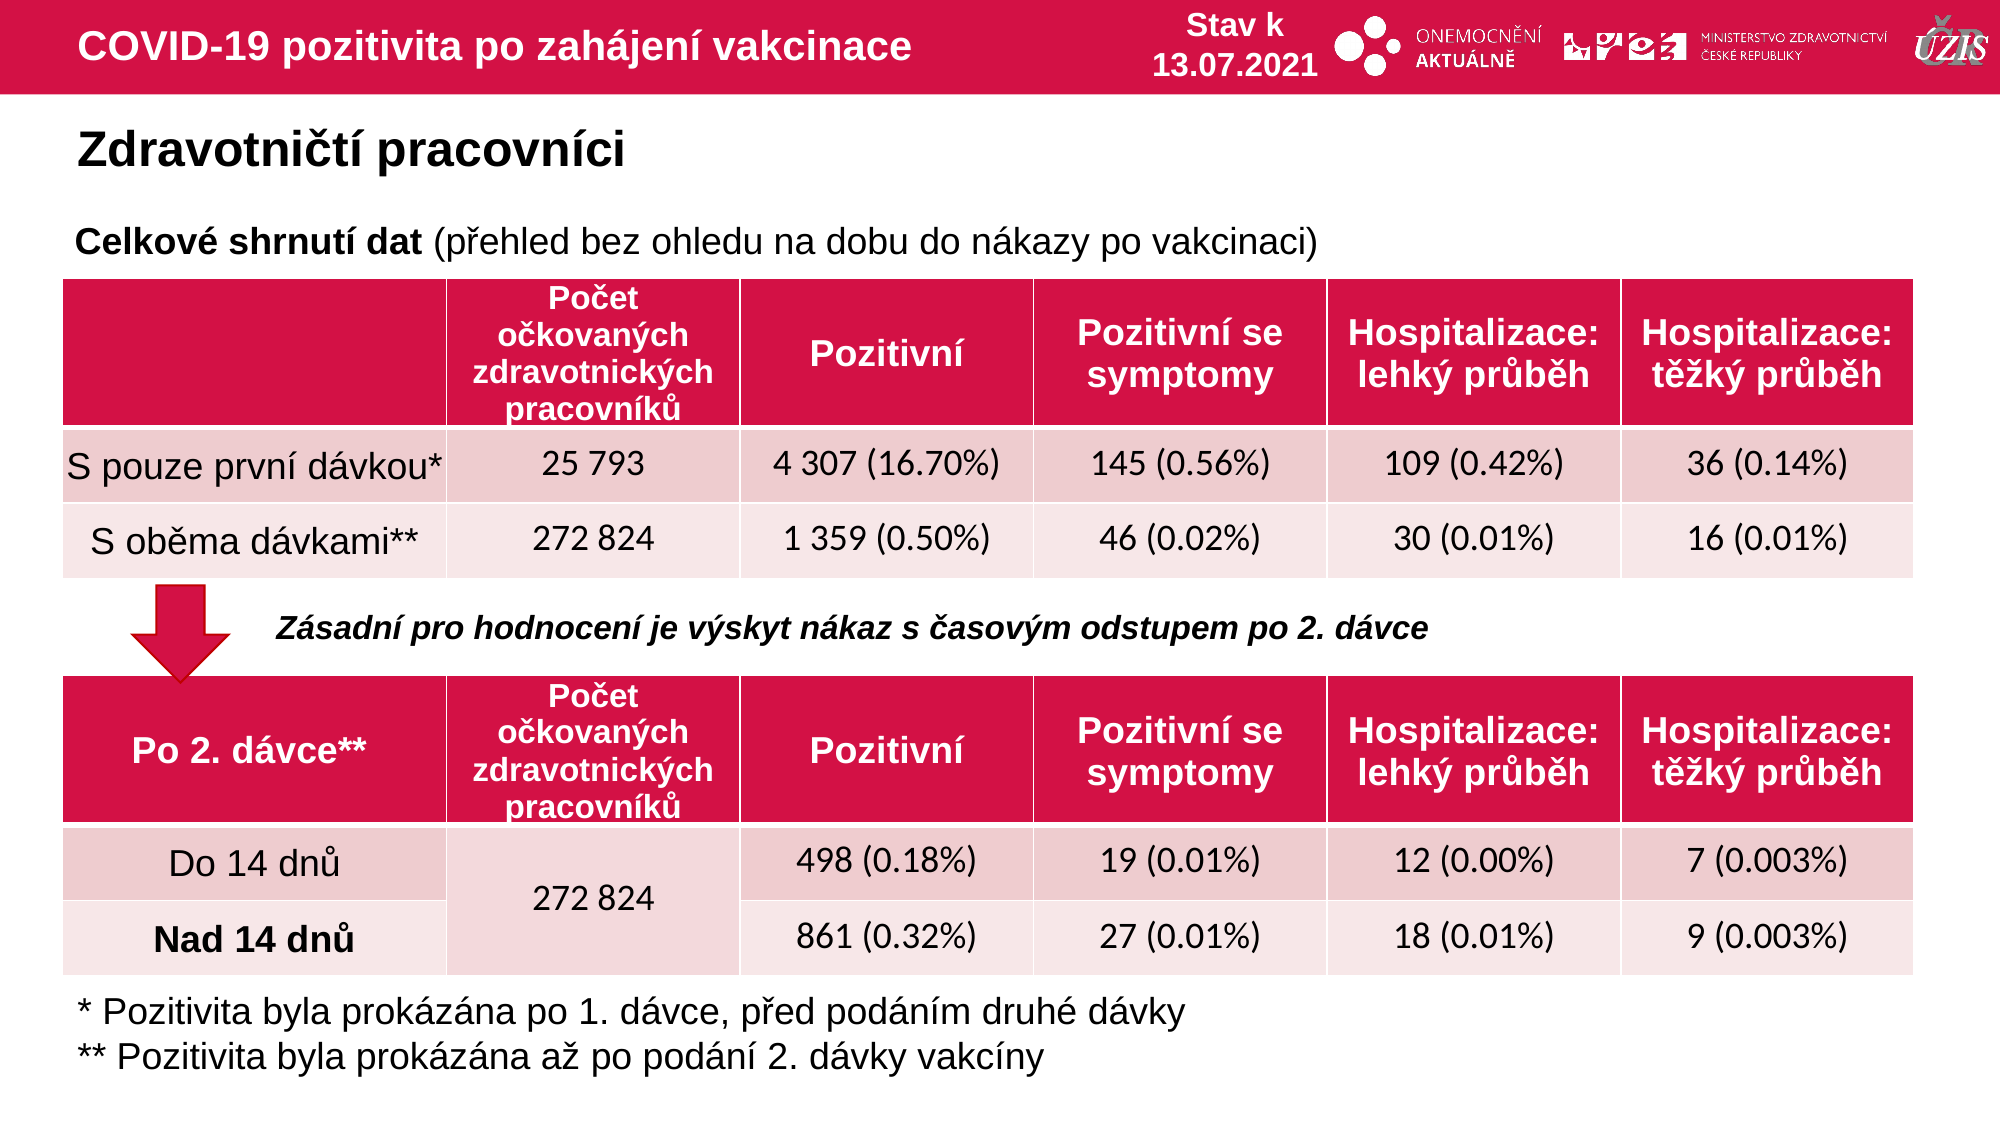

Stav k 13.07.2021
# COVID-19 pozitivita po zahájení vakcinace
Zdravotničtí pracovníci
Celkové shrnutí dat (přehled bez ohledu na dobu do nákazy po vakcinaci)
|  | Počet očkovaných zdravotnických pracovníků | Pozitivní | Pozitivní se symptomy | Hospitalizace: lehký průběh | Hospitalizace: těžký průběh |
| --- | --- | --- | --- | --- | --- |
| S pouze první dávkou\* | 25 793 | 4 307 (16.70%) | 145 (0.56%) | 109 (0.42%) | 36 (0.14%) |
| S oběma dávkami\*\* | 272 824 | 1 359 (0.50%) | 46 (0.02%) | 30 (0.01%) | 16 (0.01%) |

Zásadní pro hodnocení je výskyt nákaz s časovým odstupem po 2. dávce
| Po 2. dávce\*\* | Počet očkovaných zdravotnických pracovníků | Pozitivní | Pozitivní se symptomy | Hospitalizace: lehký průběh | Hospitalizace: těžký průběh |
| --- | --- | --- | --- | --- | --- |
| Do 14 dnů | 272 824 | 498 (0.18%) | 19 (0.01%) | 12 (0.00%) | 7 (0.003%) |
| Nad 14 dnů |  | 861 (0.32%) | 27 (0.01%) | 18 (0.01%) | 9 (0.003%) |
* Pozitivita byla prokázána po 1. dávce, před podáním druhé dávky
** Pozitivita byla prokázána až po podání 2. dávky vakcíny